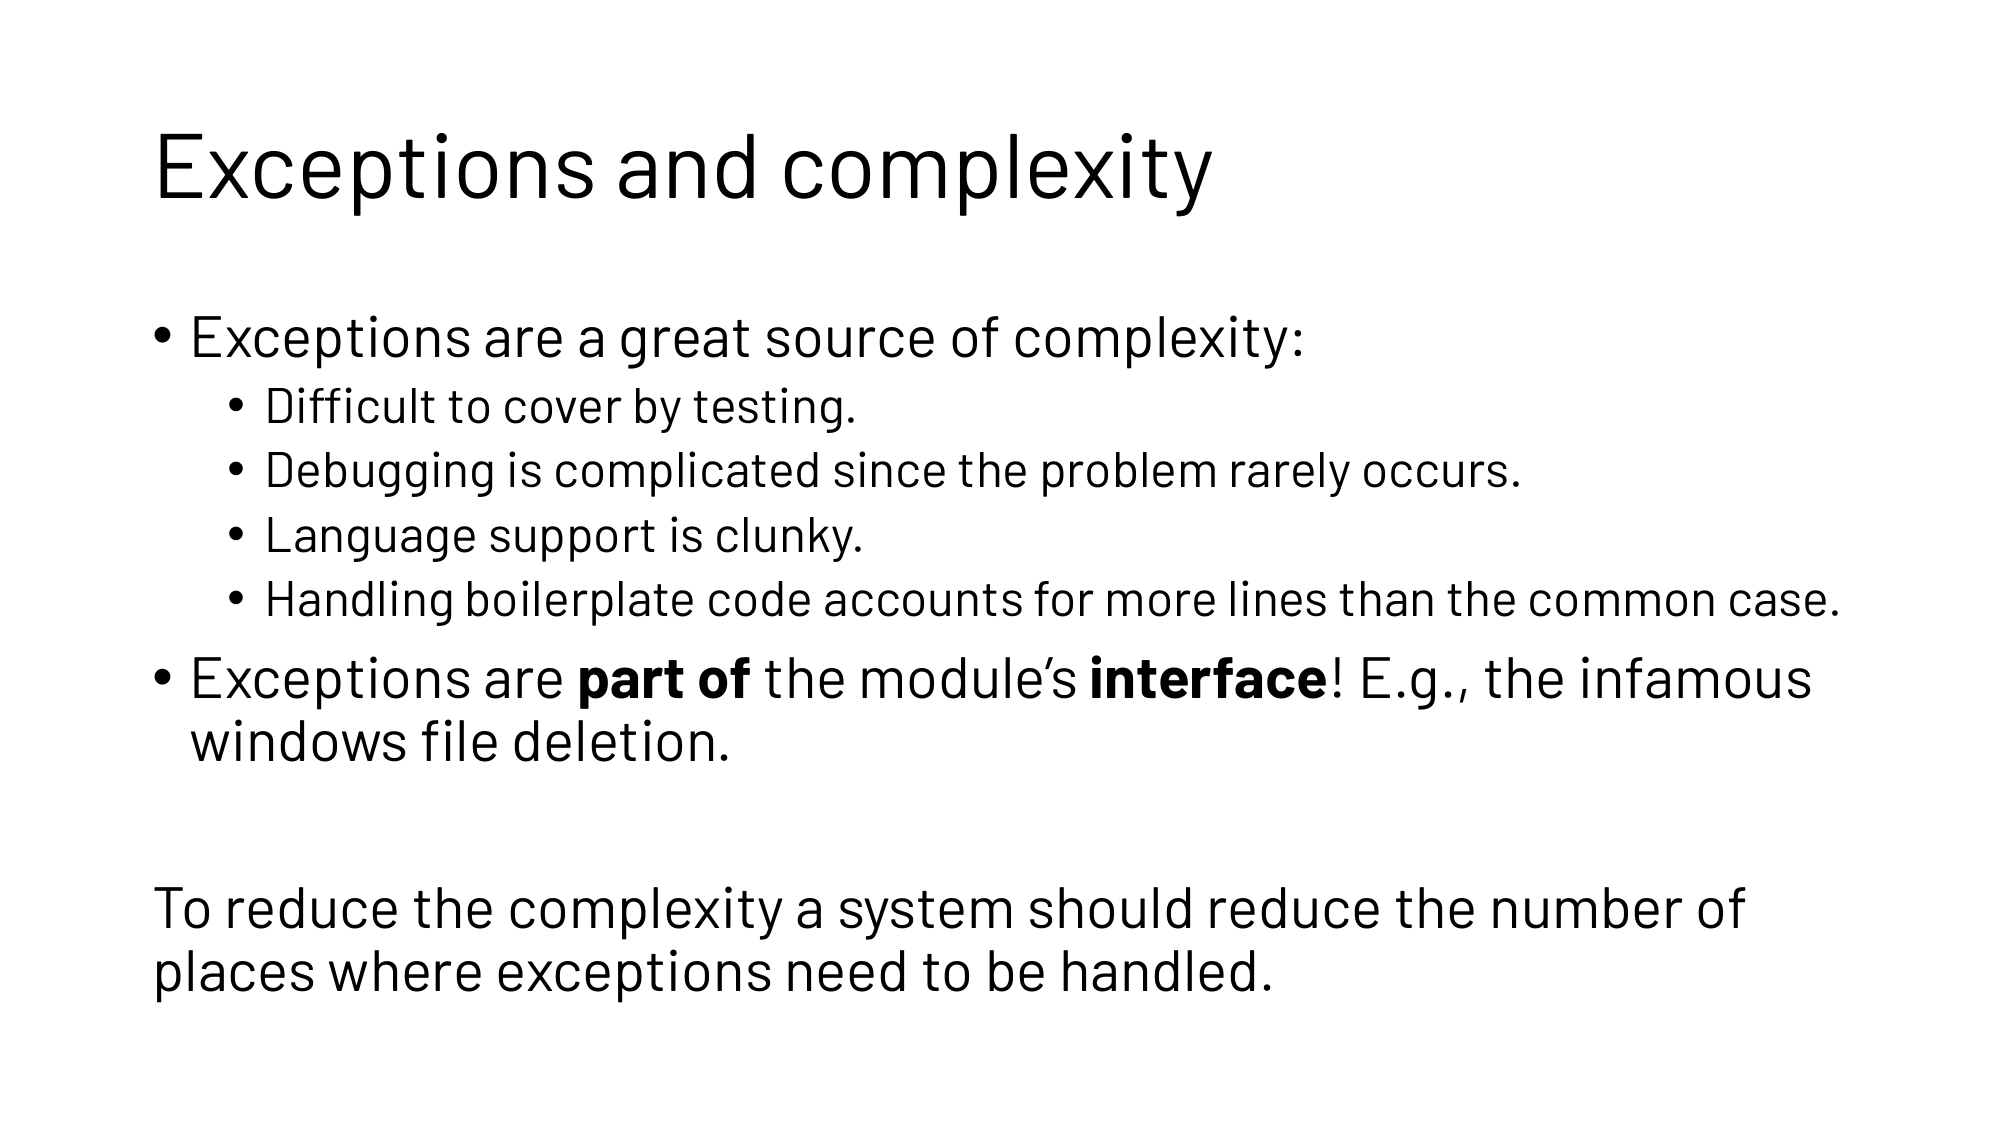

# Exceptions and complexity
Exceptions are a great source of complexity:
Difficult to cover by testing.
Debugging is complicated since the problem rarely occurs.
Language support is clunky.
Handling boilerplate code accounts for more lines than the common case.
Exceptions are part of the module’s interface! E.g., the infamous windows file deletion.

To reduce the complexity a system should reduce the number of places where exceptions need to be handled.